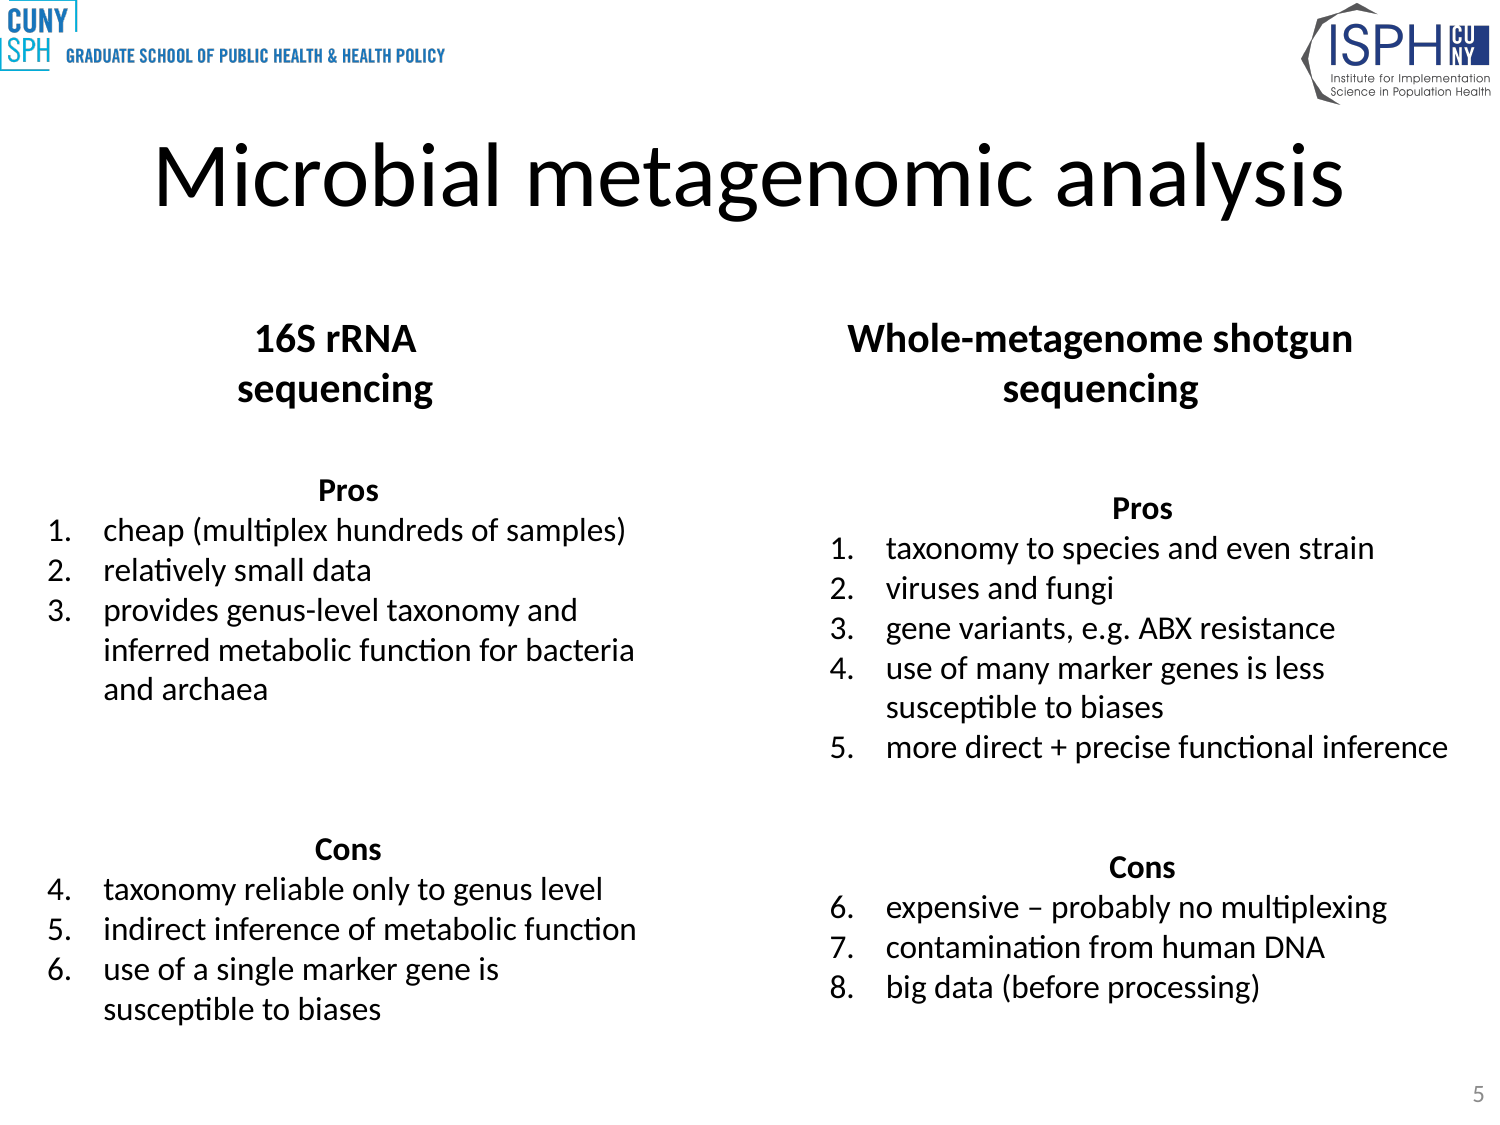

# Microbial metagenomic analysis
16S rRNA
sequencing
Whole-metagenome shotgun
sequencing

Pros
taxonomy to species and even strain
viruses and fungi
gene variants, e.g. ABX resistance
use of many marker genes is less susceptible to biases
more direct + precise functional inference

Cons
expensive – probably no multiplexing
contamination from human DNA
big data (before processing)
Pros
cheap (multiplex hundreds of samples)
relatively small data
provides genus-level taxonomy and inferred metabolic function for bacteria and archaea

Cons
taxonomy reliable only to genus level
indirect inference of metabolic function
use of a single marker gene is susceptible to biases
5
5